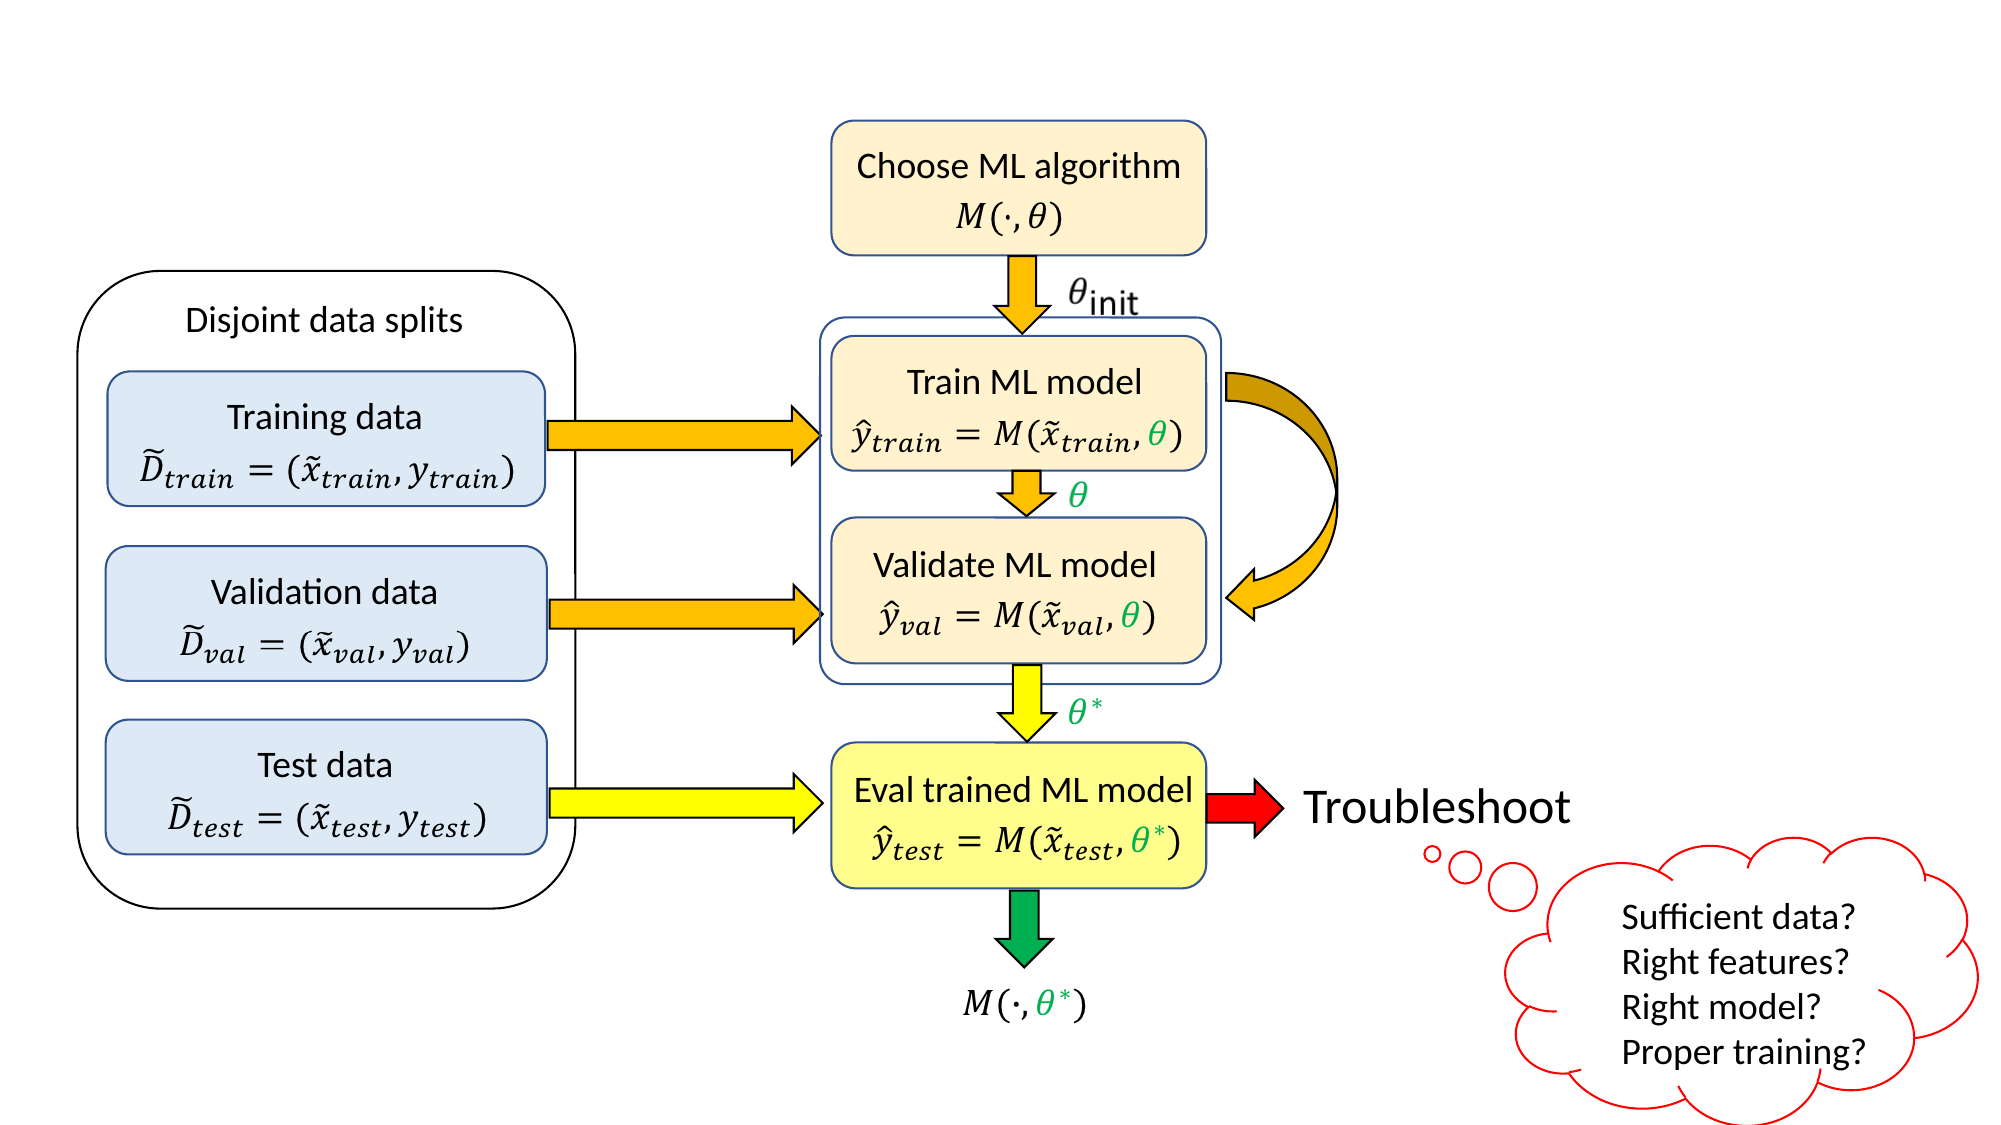

#

Choose ML algorithm

Disjoint data splits

Train ML model

Training data

Validation data

Test data

Validate ML model

Eval trained ML model

Troubleshoot

Sufficient data?
Right features?
Right model?
Proper training?